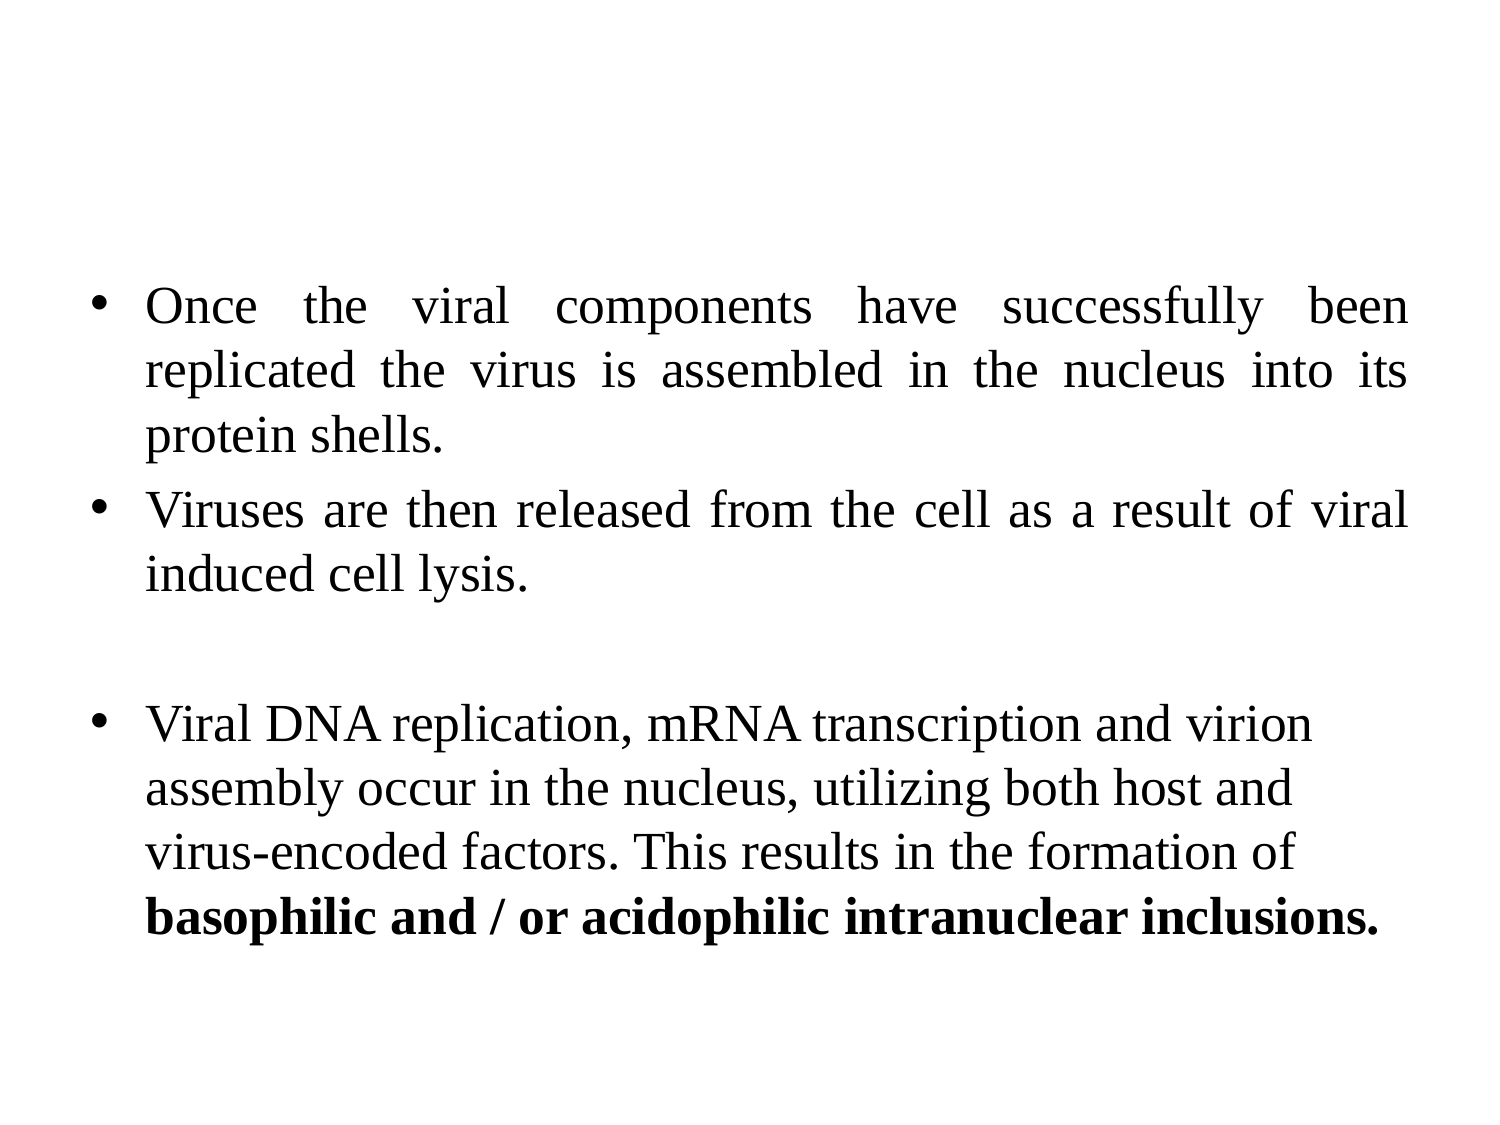

#
Once the viral components have successfully been replicated the virus is assembled in the nucleus into its protein shells.
Viruses are then released from the cell as a result of viral induced cell lysis.

Viral DNA replication, mRNA transcription and virion assembly occur in the nucleus, utilizing both host and virus-encoded factors. This results in the formation of basophilic and / or acidophilic intranuclear inclusions.